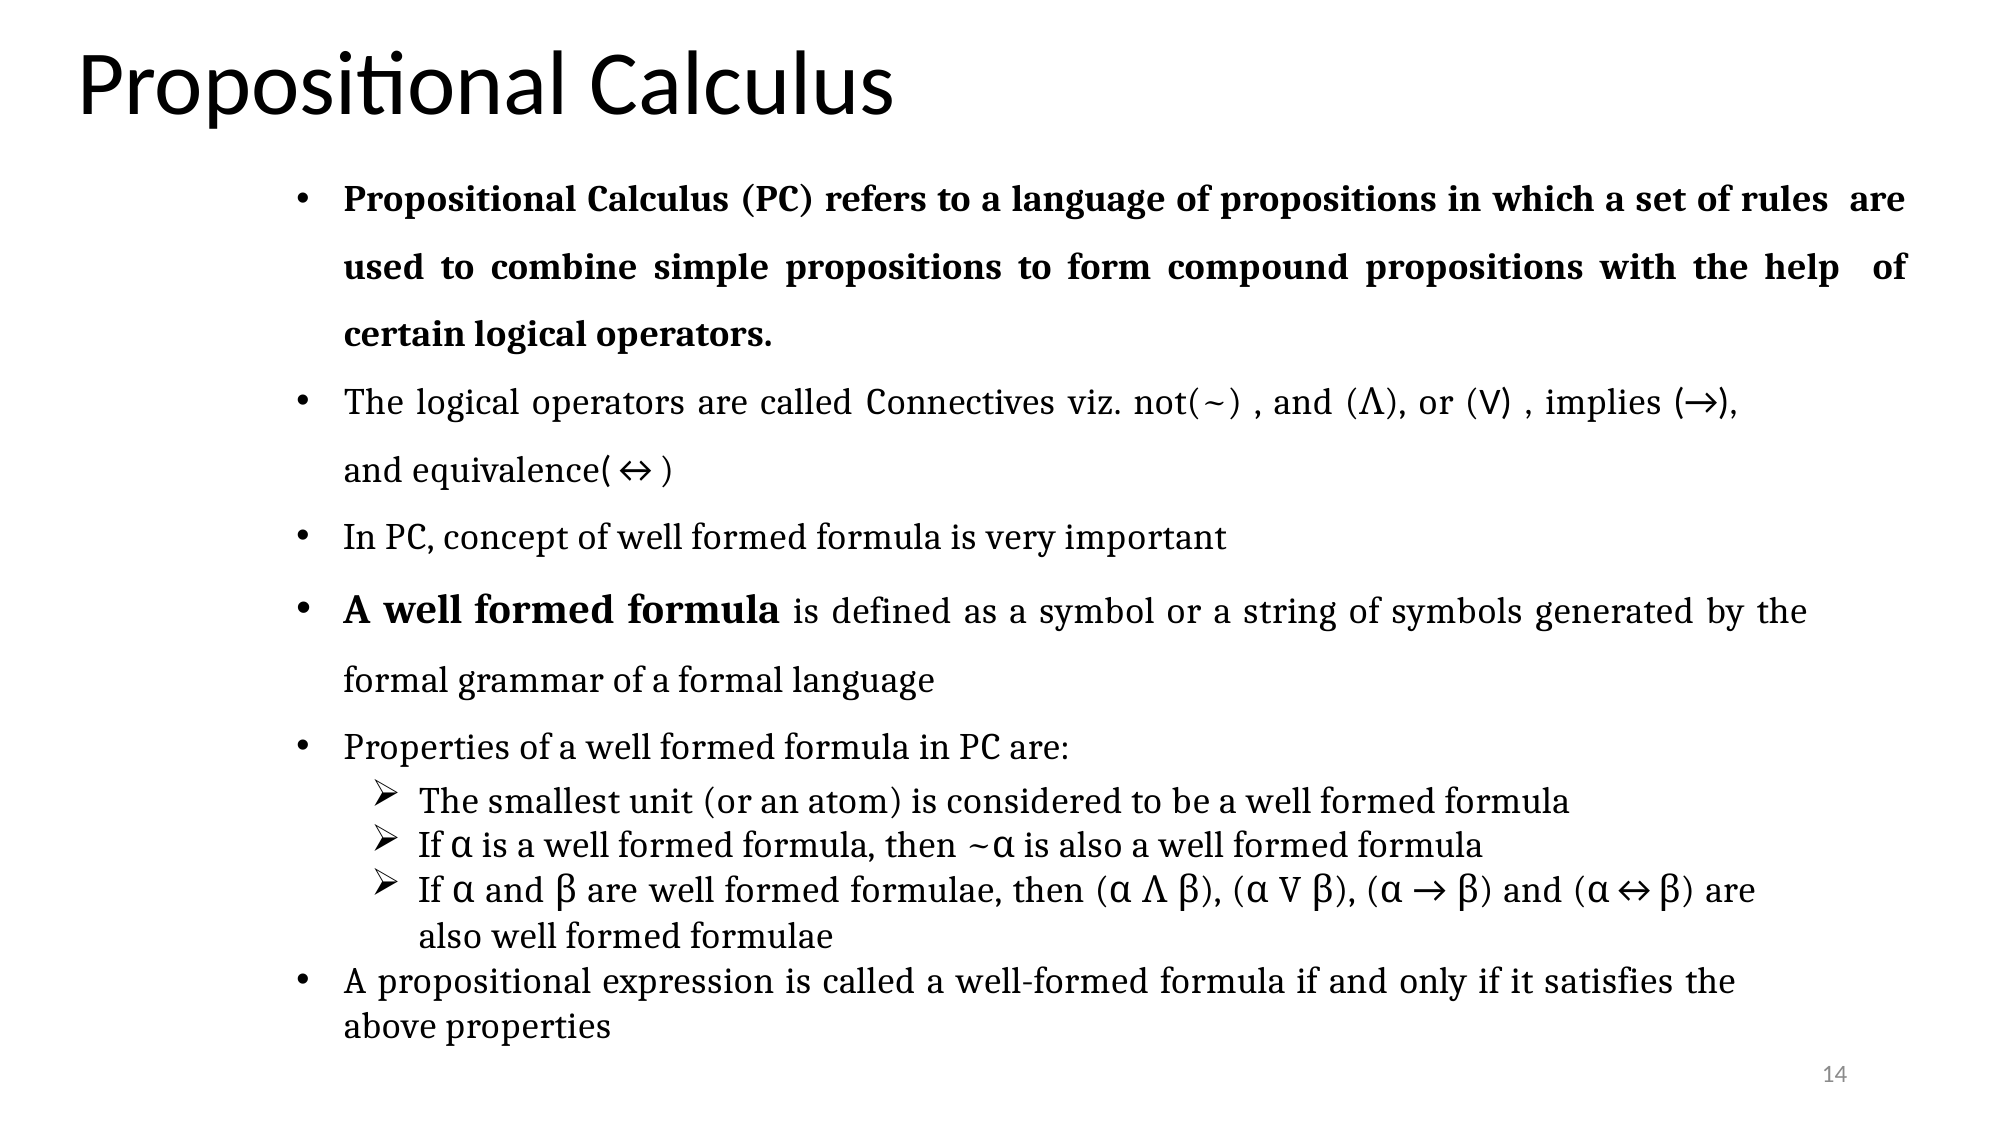

# Propositional Calculus
Propositional Calculus (PC) refers to a language of propositions in which a set of rules  are used to combine simple propositions to form compound propositions with the help  of certain logical operators.
The logical operators are called Connectives viz. not(~) , and (Ʌ), or (V) , implies (→),
and equivalence(↔)
In PC, concept of well formed formula is very important
A well formed formula is defined as a symbol or a string of symbols generated by the  formal grammar of a formal language
Properties of a well formed formula in PC are:
The smallest unit (or an atom) is considered to be a well formed formula
If α is a well formed formula, then ~α is also a well formed formula
If α and β are well formed formulae, then (α Ʌ β), (α V β), (α → β) and (α↔β) are
also well formed formulae
A propositional expression is called a well-formed formula if and only if it satisfies the
above properties
14